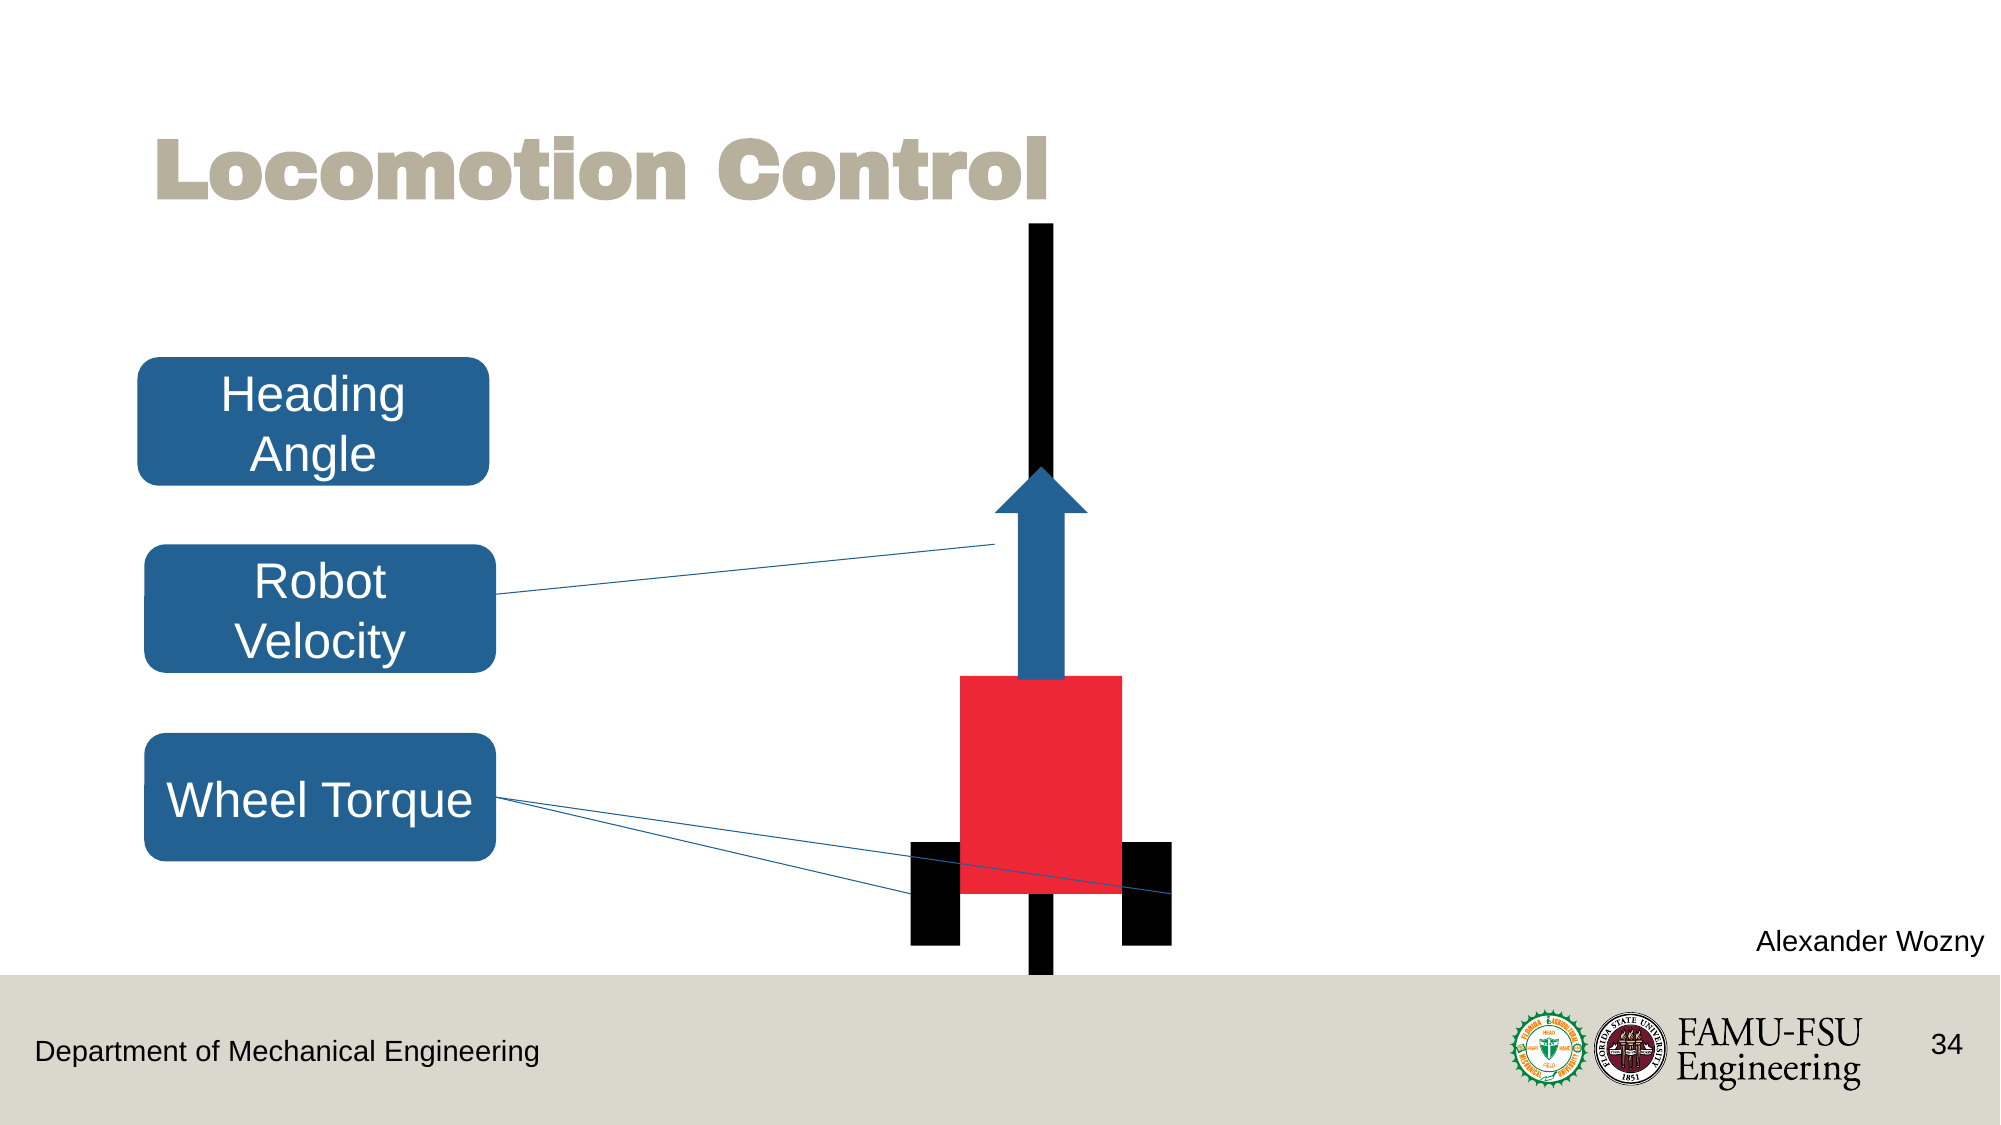

# Locomotion Control

Heading Angle

Robot Velocity

Wheel Torque
Alexander Wozny

34